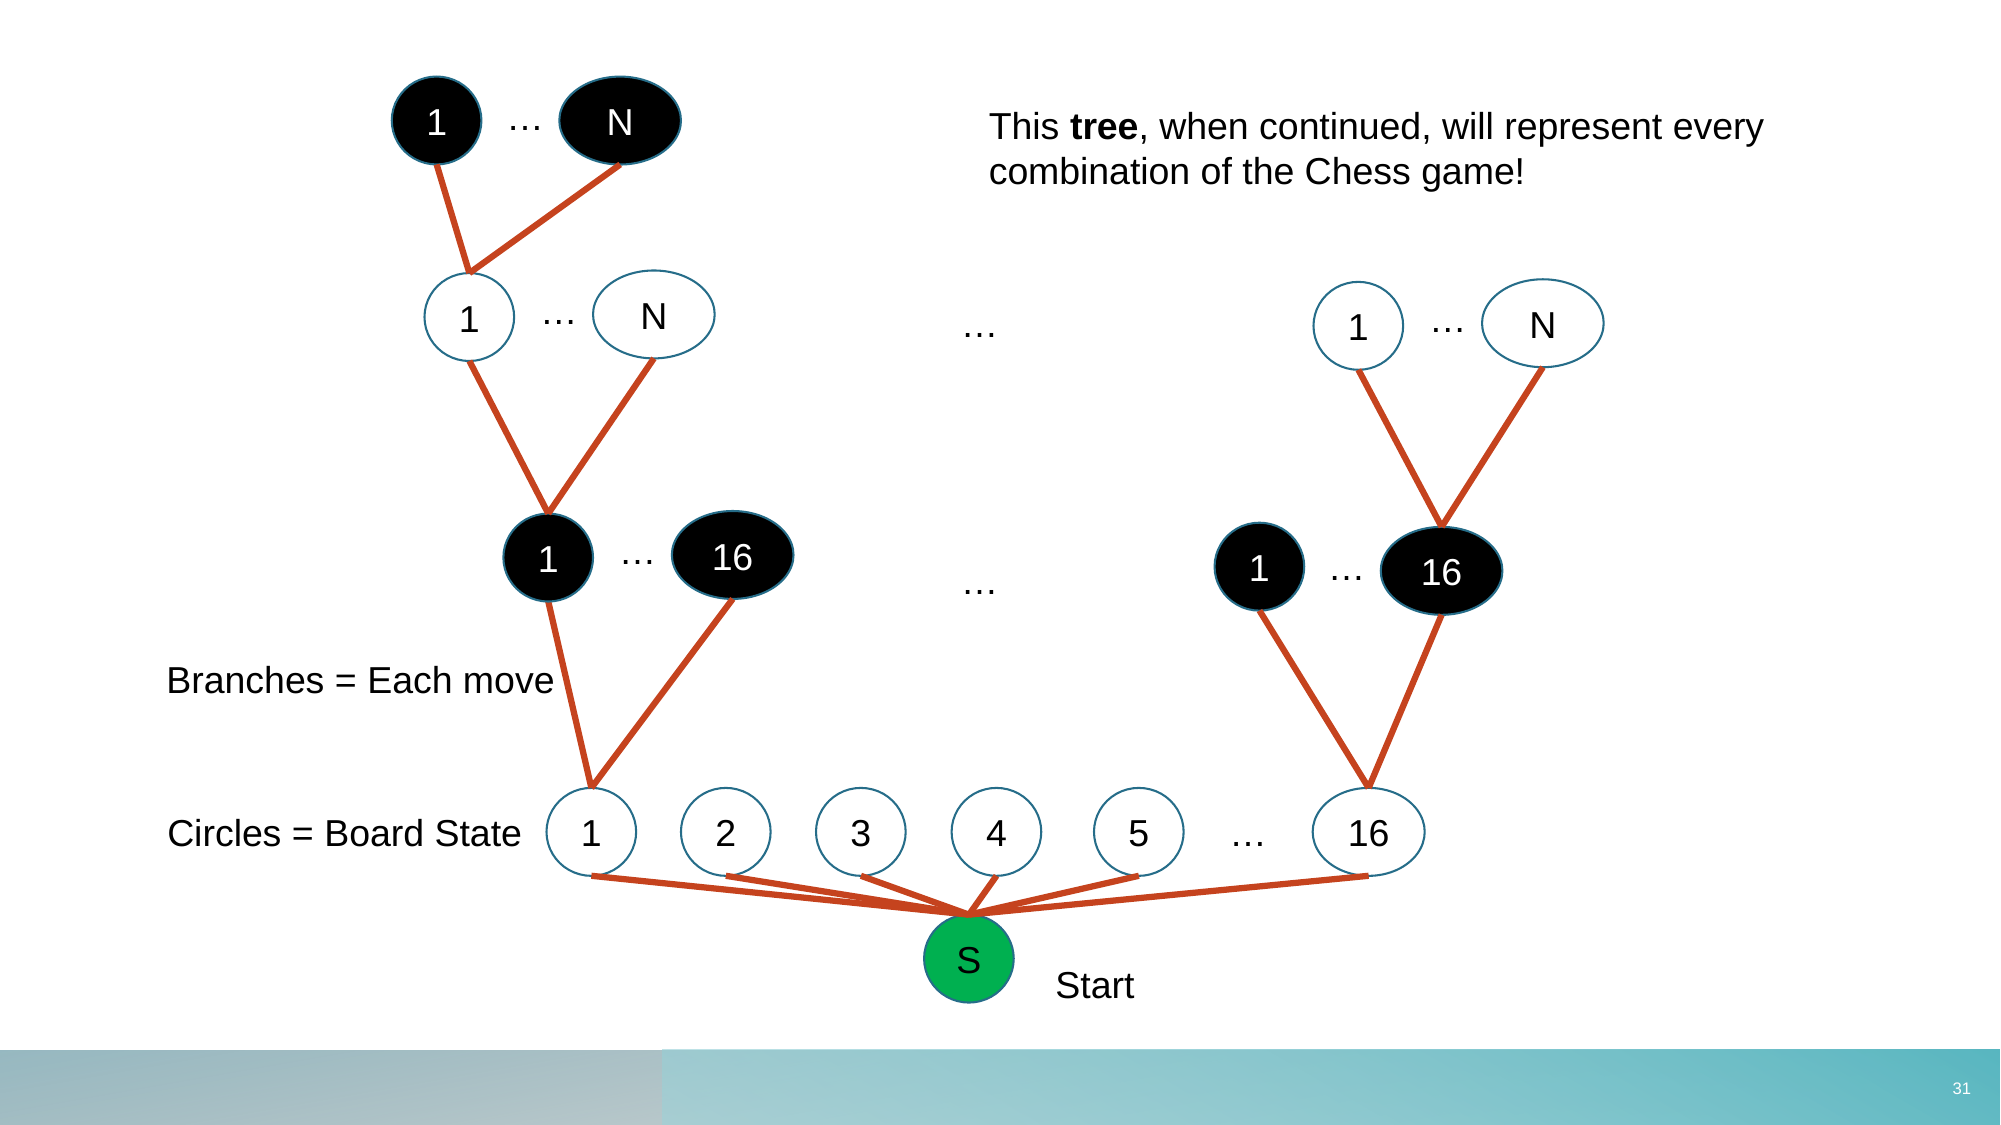

1
N
…
This tree, when continued, will represent every combination of the Chess game!
N
1
…
N
1
…
…
16
1
…
1
16
…
…
Branches = Each move
1
2
3
4
5
16
Circles = Board State
…
S
Start
31